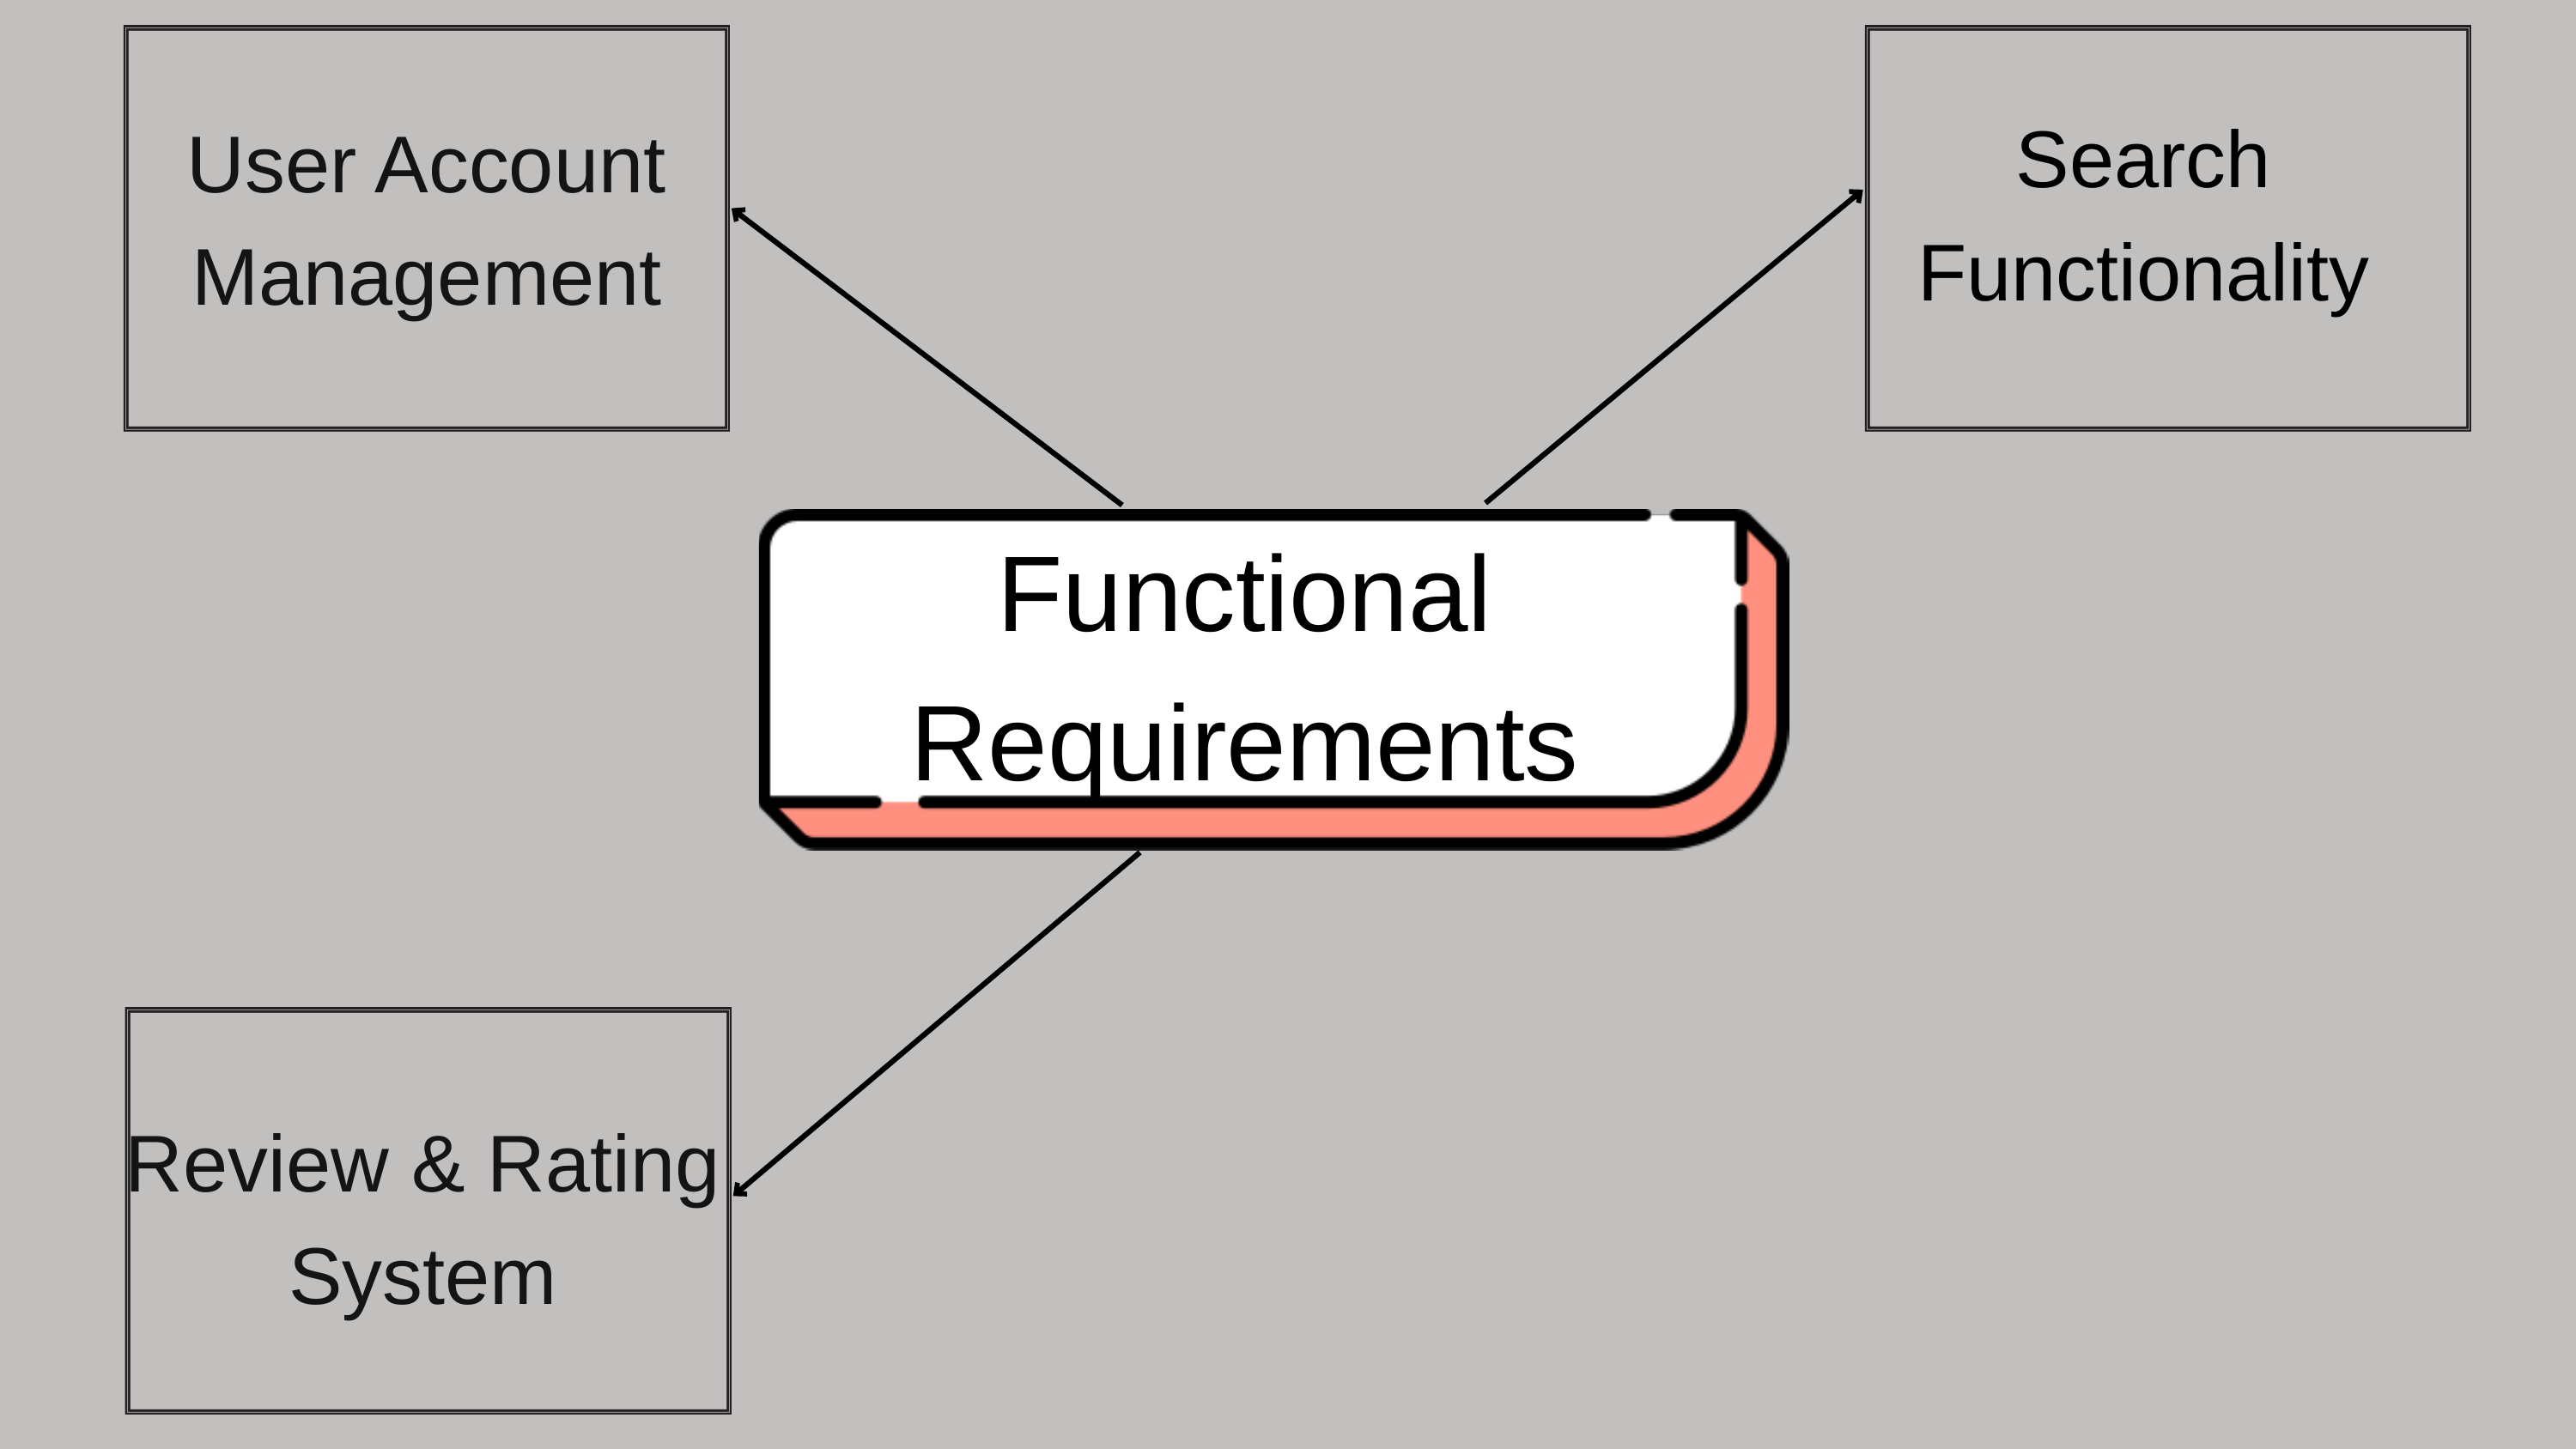

Search Functionality
User Account Management

Functional Requirements

Review & Rating System